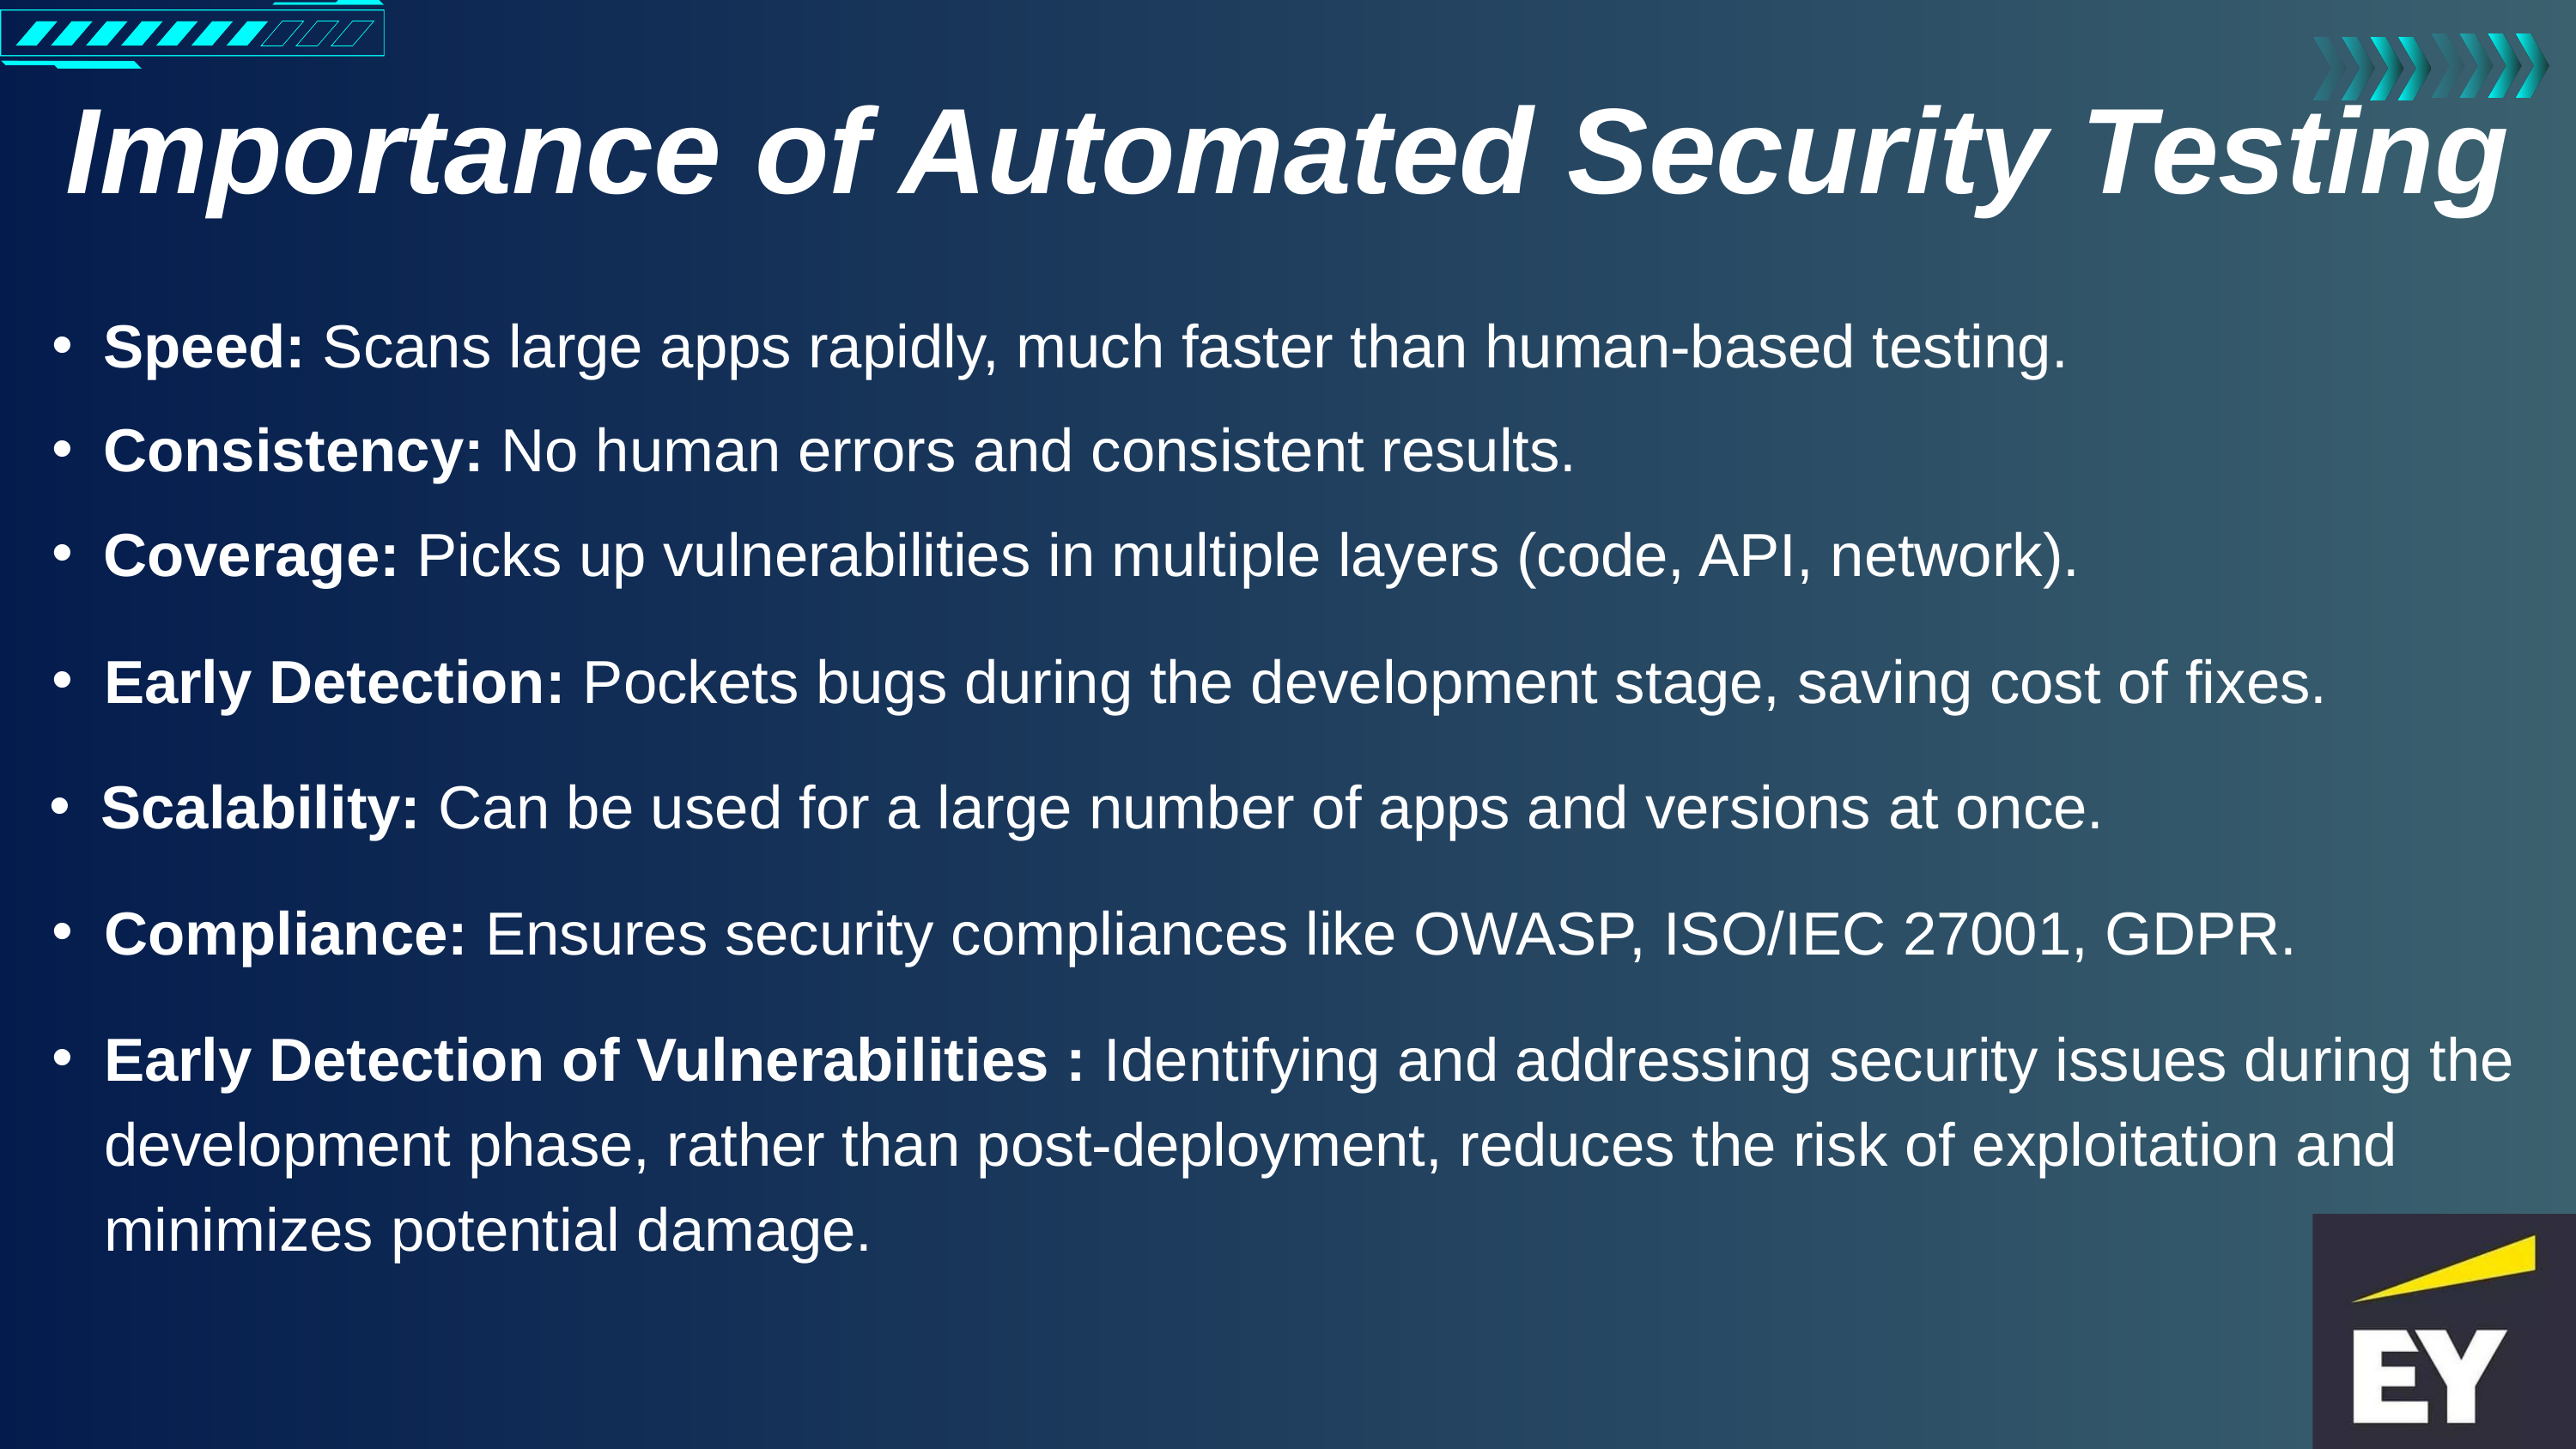

Importance of Automated Security Testing
Speed: Scans large apps rapidly, much faster than human-based testing.
Consistency: No human errors and consistent results.
Coverage: Picks up vulnerabilities in multiple layers (code, API, network).
Early Detection: Pockets bugs during the development stage, saving cost of fixes.
Scalability: Can be used for a large number of apps and versions at once.
Compliance: Ensures security compliances like OWASP, ISO/IEC 27001, GDPR.
Early Detection of Vulnerabilities : Identifying and addressing security issues during the development phase, rather than post-deployment, reduces the risk of exploitation and minimizes potential damage.